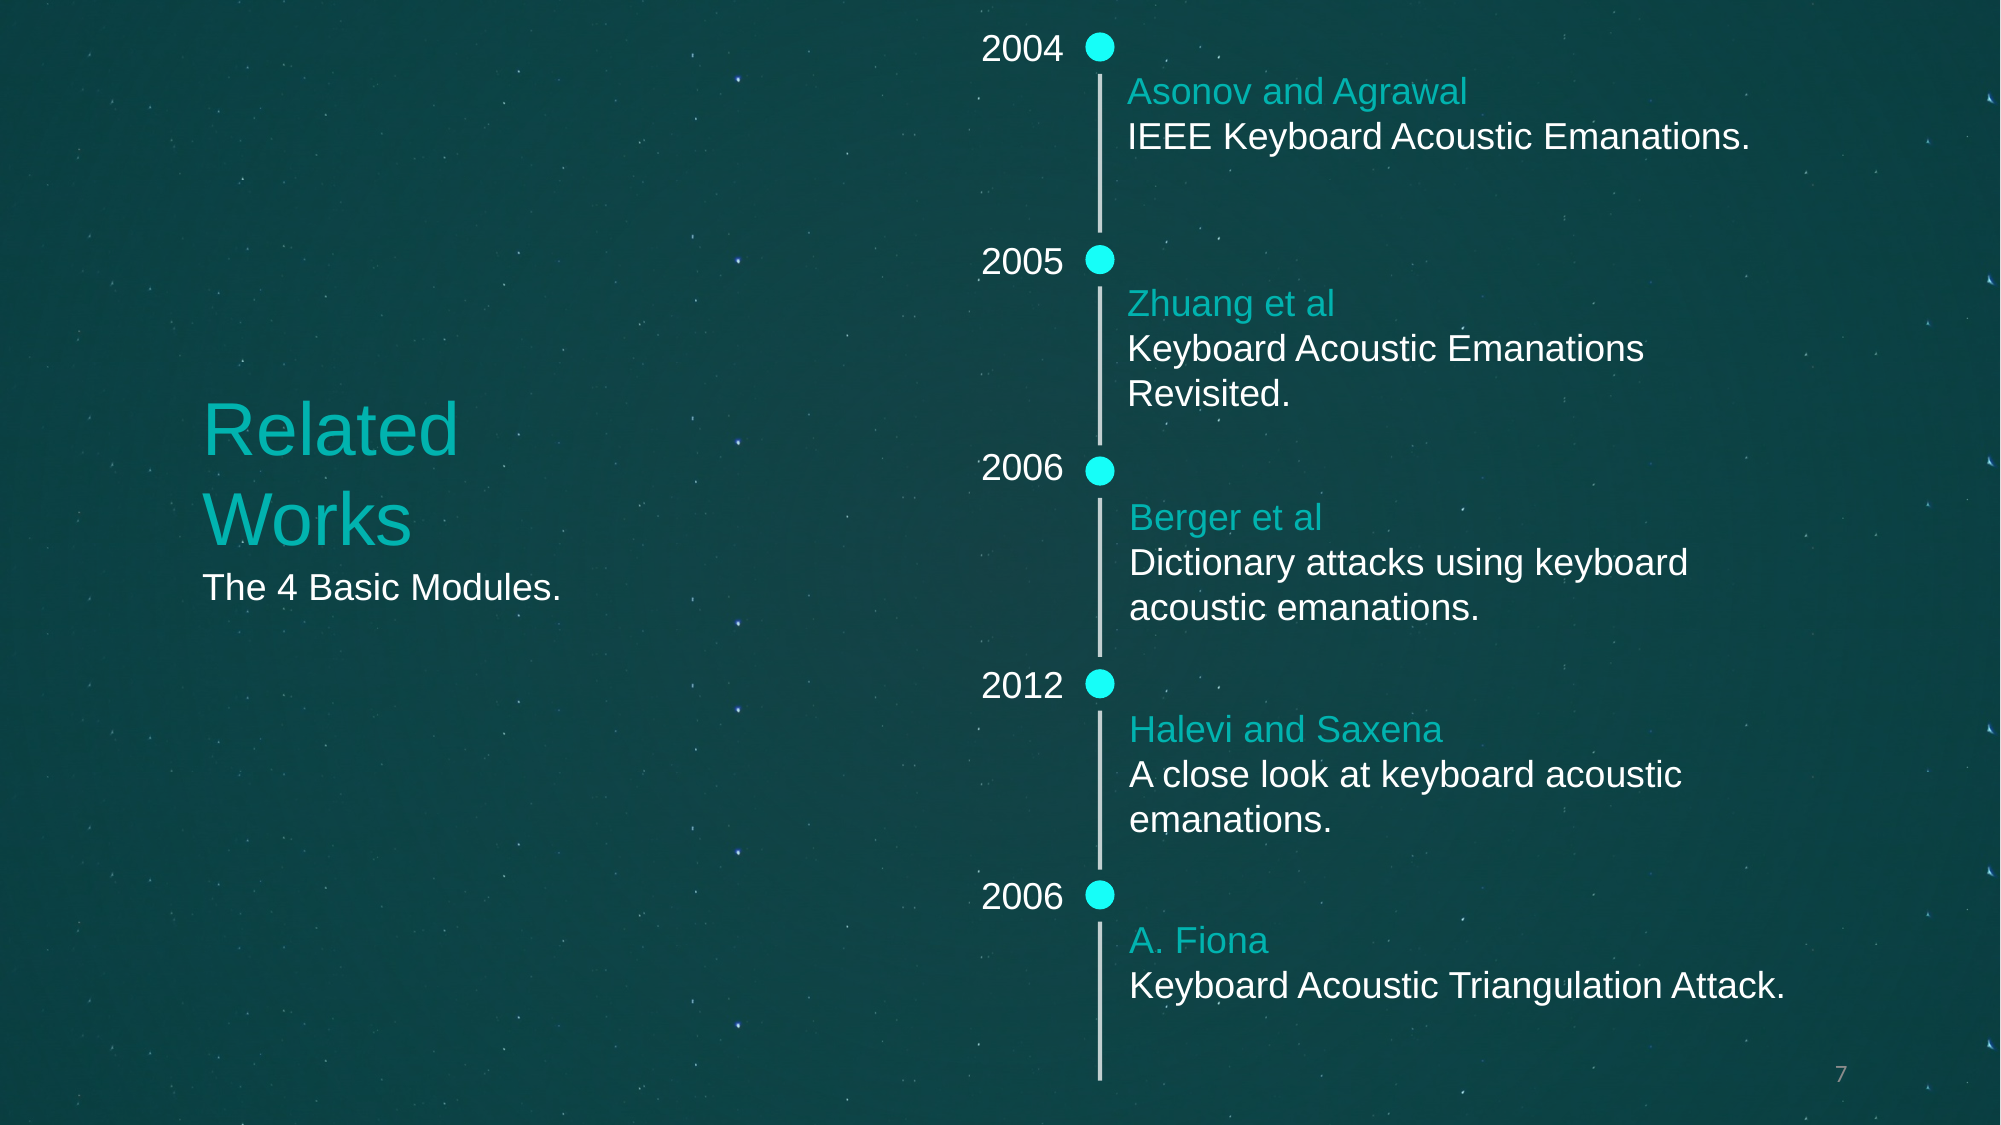

2004

Asonov and Agrawal
IEEE Keyboard Acoustic Emanations.
2005

Zhuang et al
Keyboard Acoustic Emanations Revisited.
Related
Works
2006

Berger et al
Dictionary attacks using keyboard acoustic emanations.
The 4 Basic Modules.
2012

Halevi and Saxena
A close look at keyboard acoustic emanations.
2006

A. Fiona
Keyboard Acoustic Triangulation Attack.
7